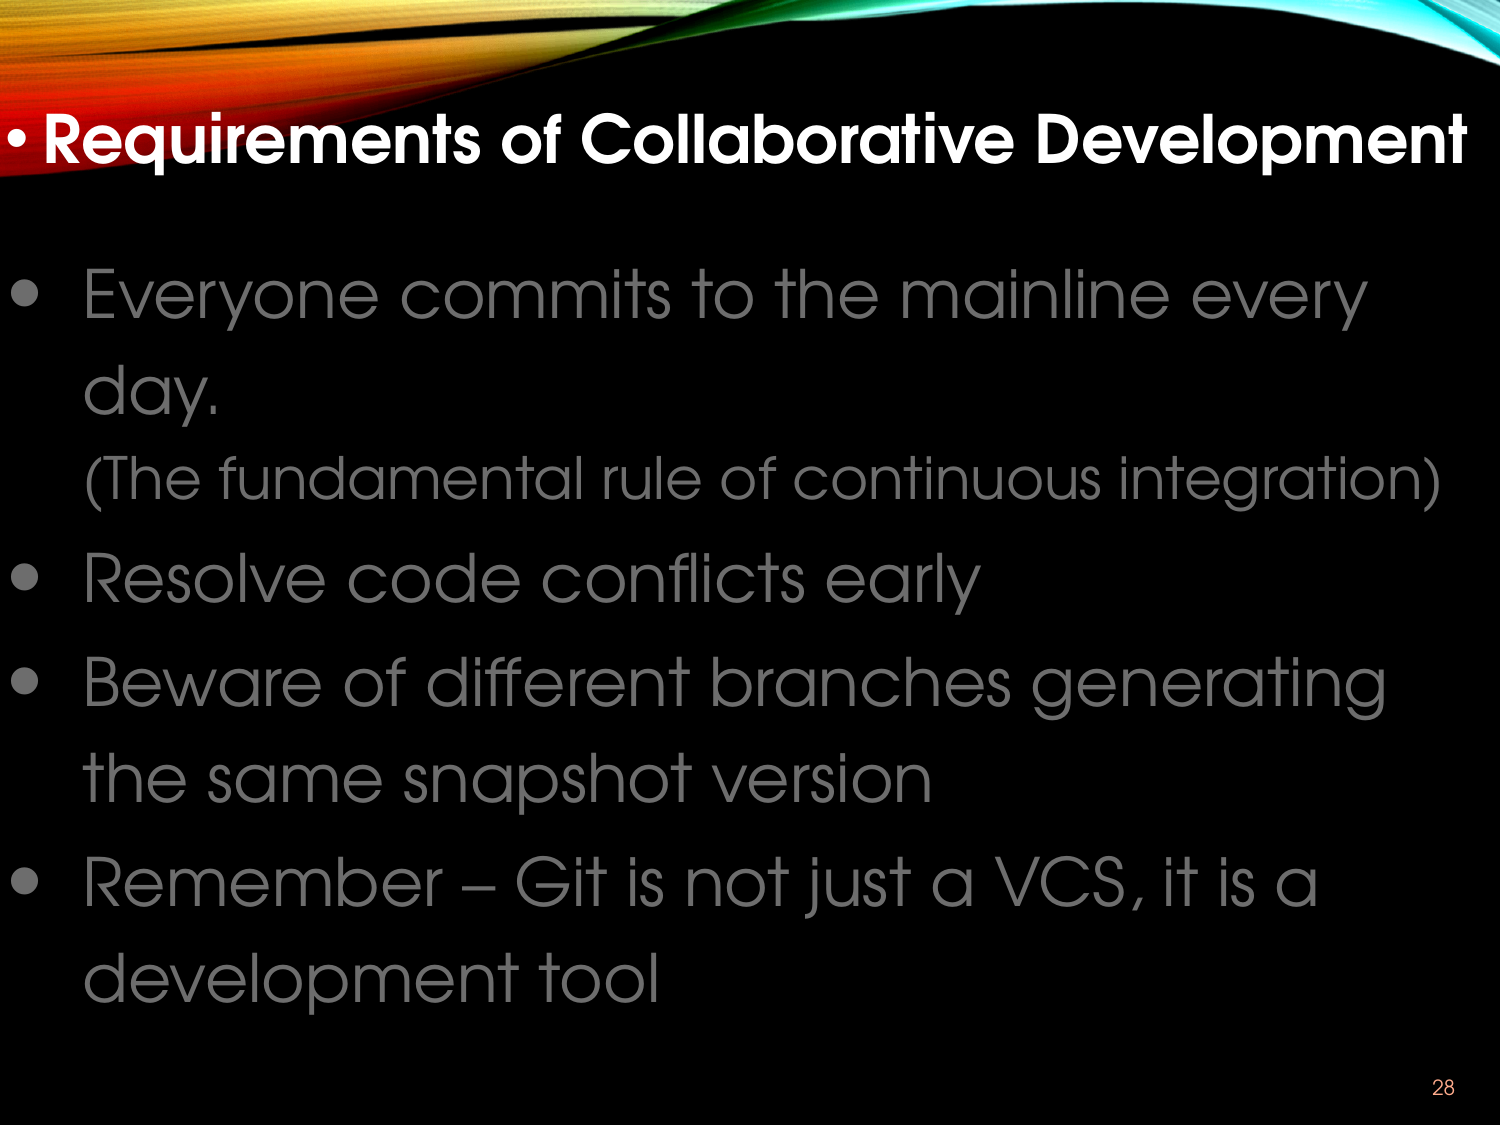

Requirements of Collaborative Development
Everyone commits to the mainline every day.
(The fundamental rule of continuous integration)
Resolve code conflicts early
Beware of different branches generating the same snapshot version
Remember – Git is not just a VCS, it is a development tool
28